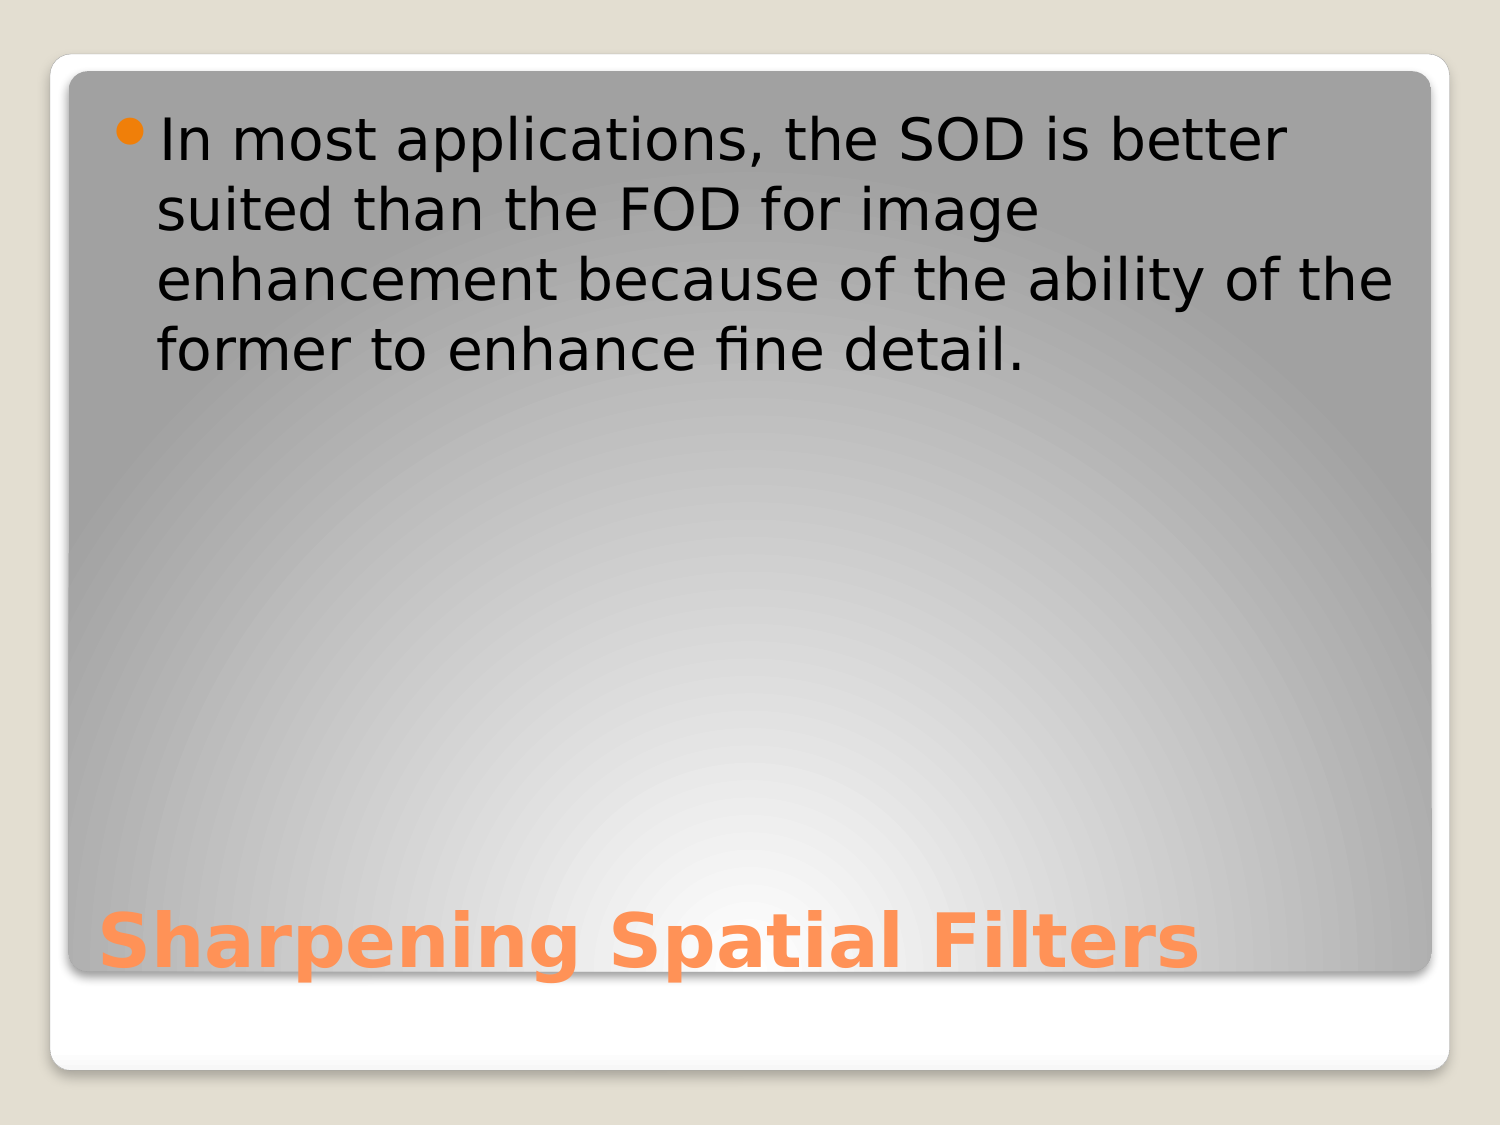

In most applications, the SOD is better suited than the FOD for image enhancement because of the ability of the former to enhance fine detail.
# Sharpening Spatial Filters